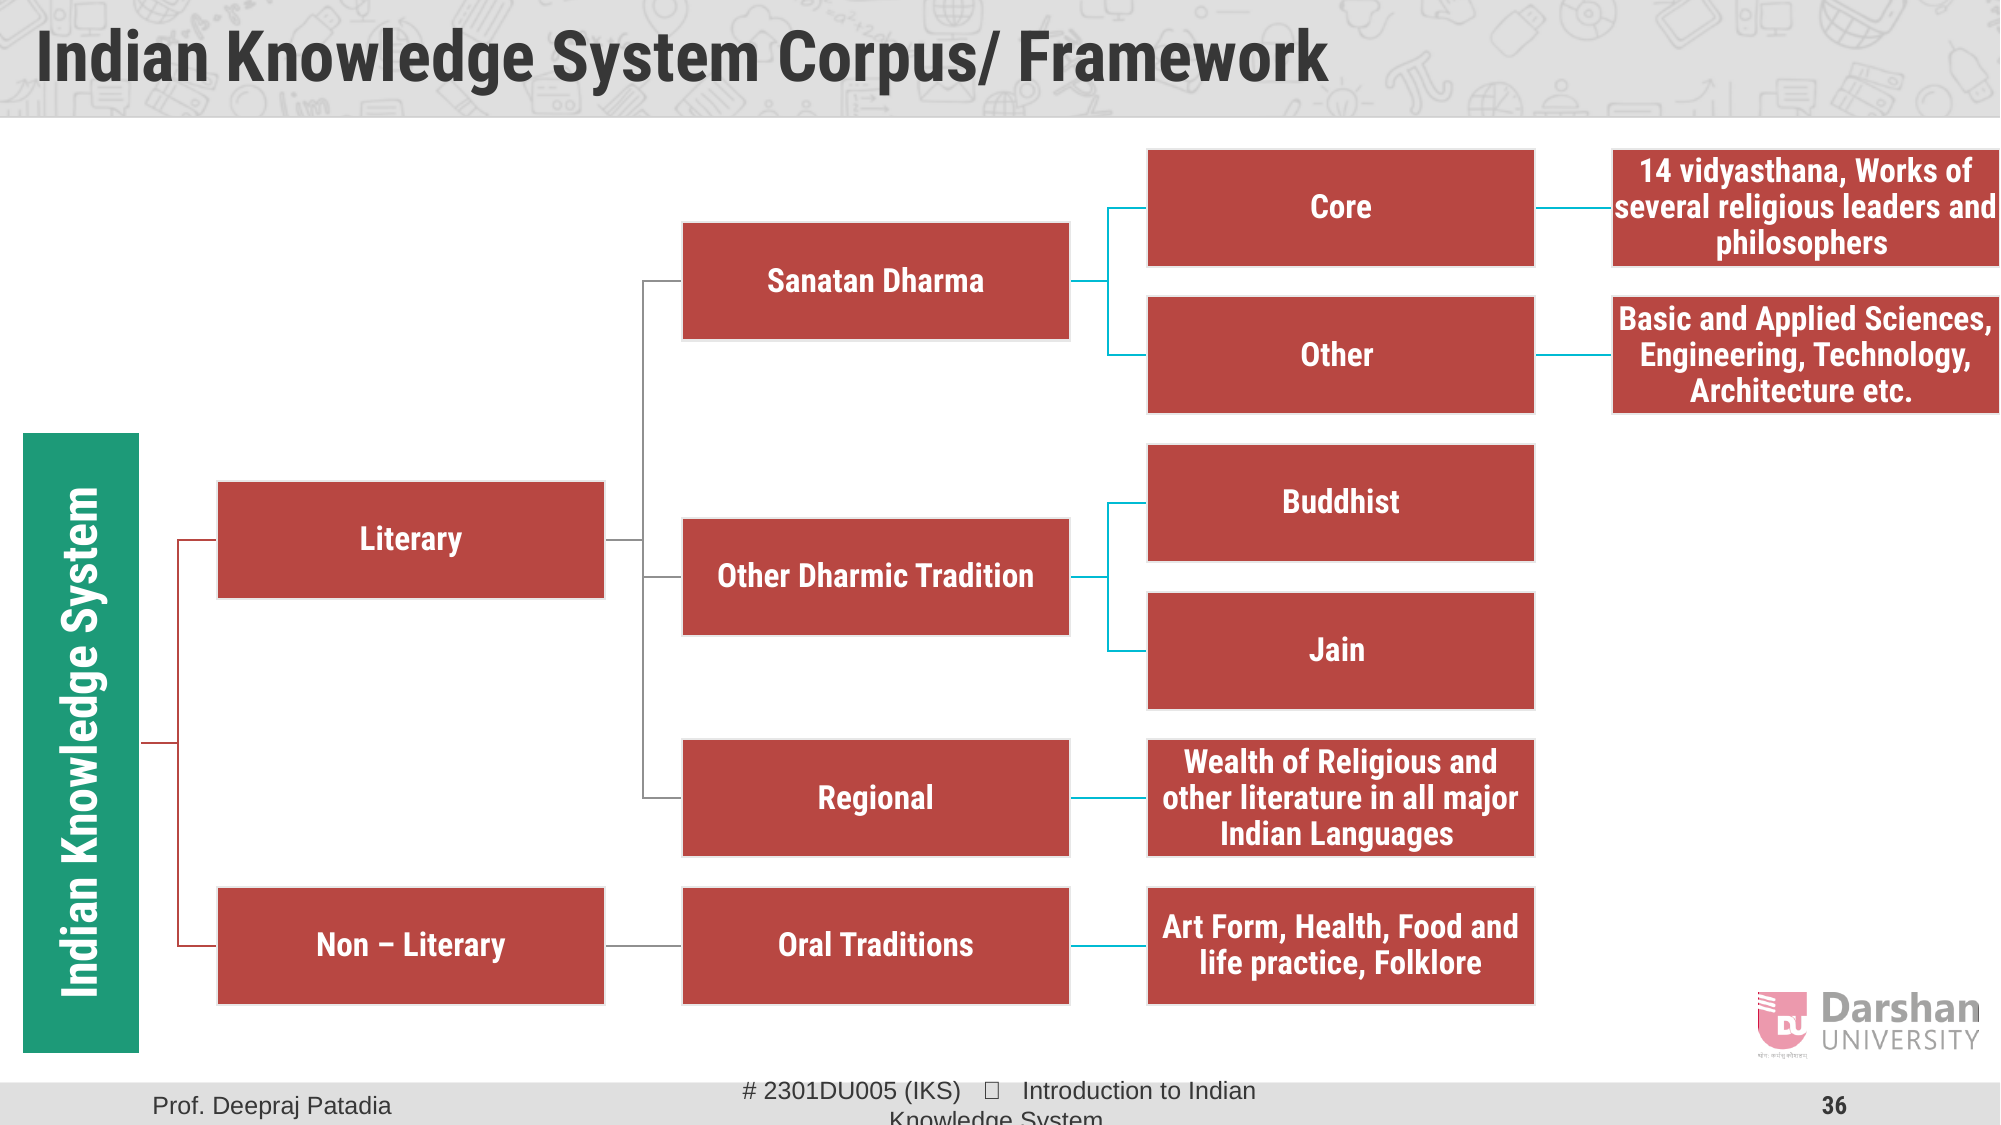

# Indian Knowledge System Corpus/ Framework

Indian Knowledge System
Literary
Sanatan Dharma
Core
14 vidyasthana, Works of several religious leaders and philosophers
Other
Basic and Applied Sciences, Engineering, Technology, Architecture etc.
Other Dharmic Tradition
Buddhist
Jain
Regional
Wealth of Religious and other literature in all major Indian Languages
Non – Literary
Oral Traditions
Art Form, Health, Food and life practice, Folklore